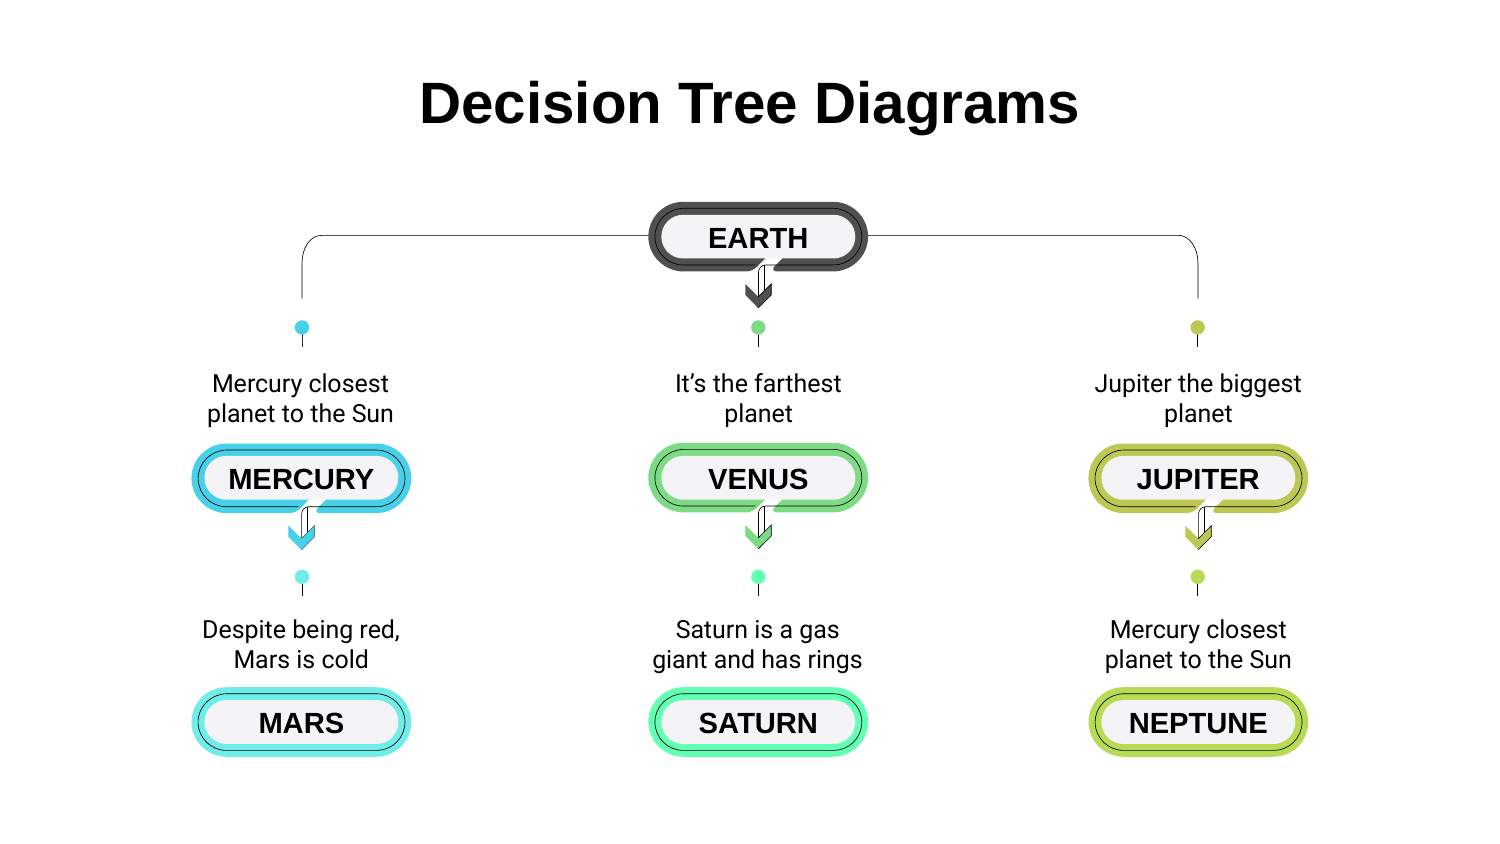

# Decision Tree Diagrams

EARTH

Mercury closest planet to the Sun

MERCURY

It’s the farthest planet

VENUS

Jupiter the biggest planet

JUPITER

Despite being red, Mars is cold

MARS

Saturn is a gas giant and has rings

SATURN

Mercury closest planet to the Sun

NEPTUNE